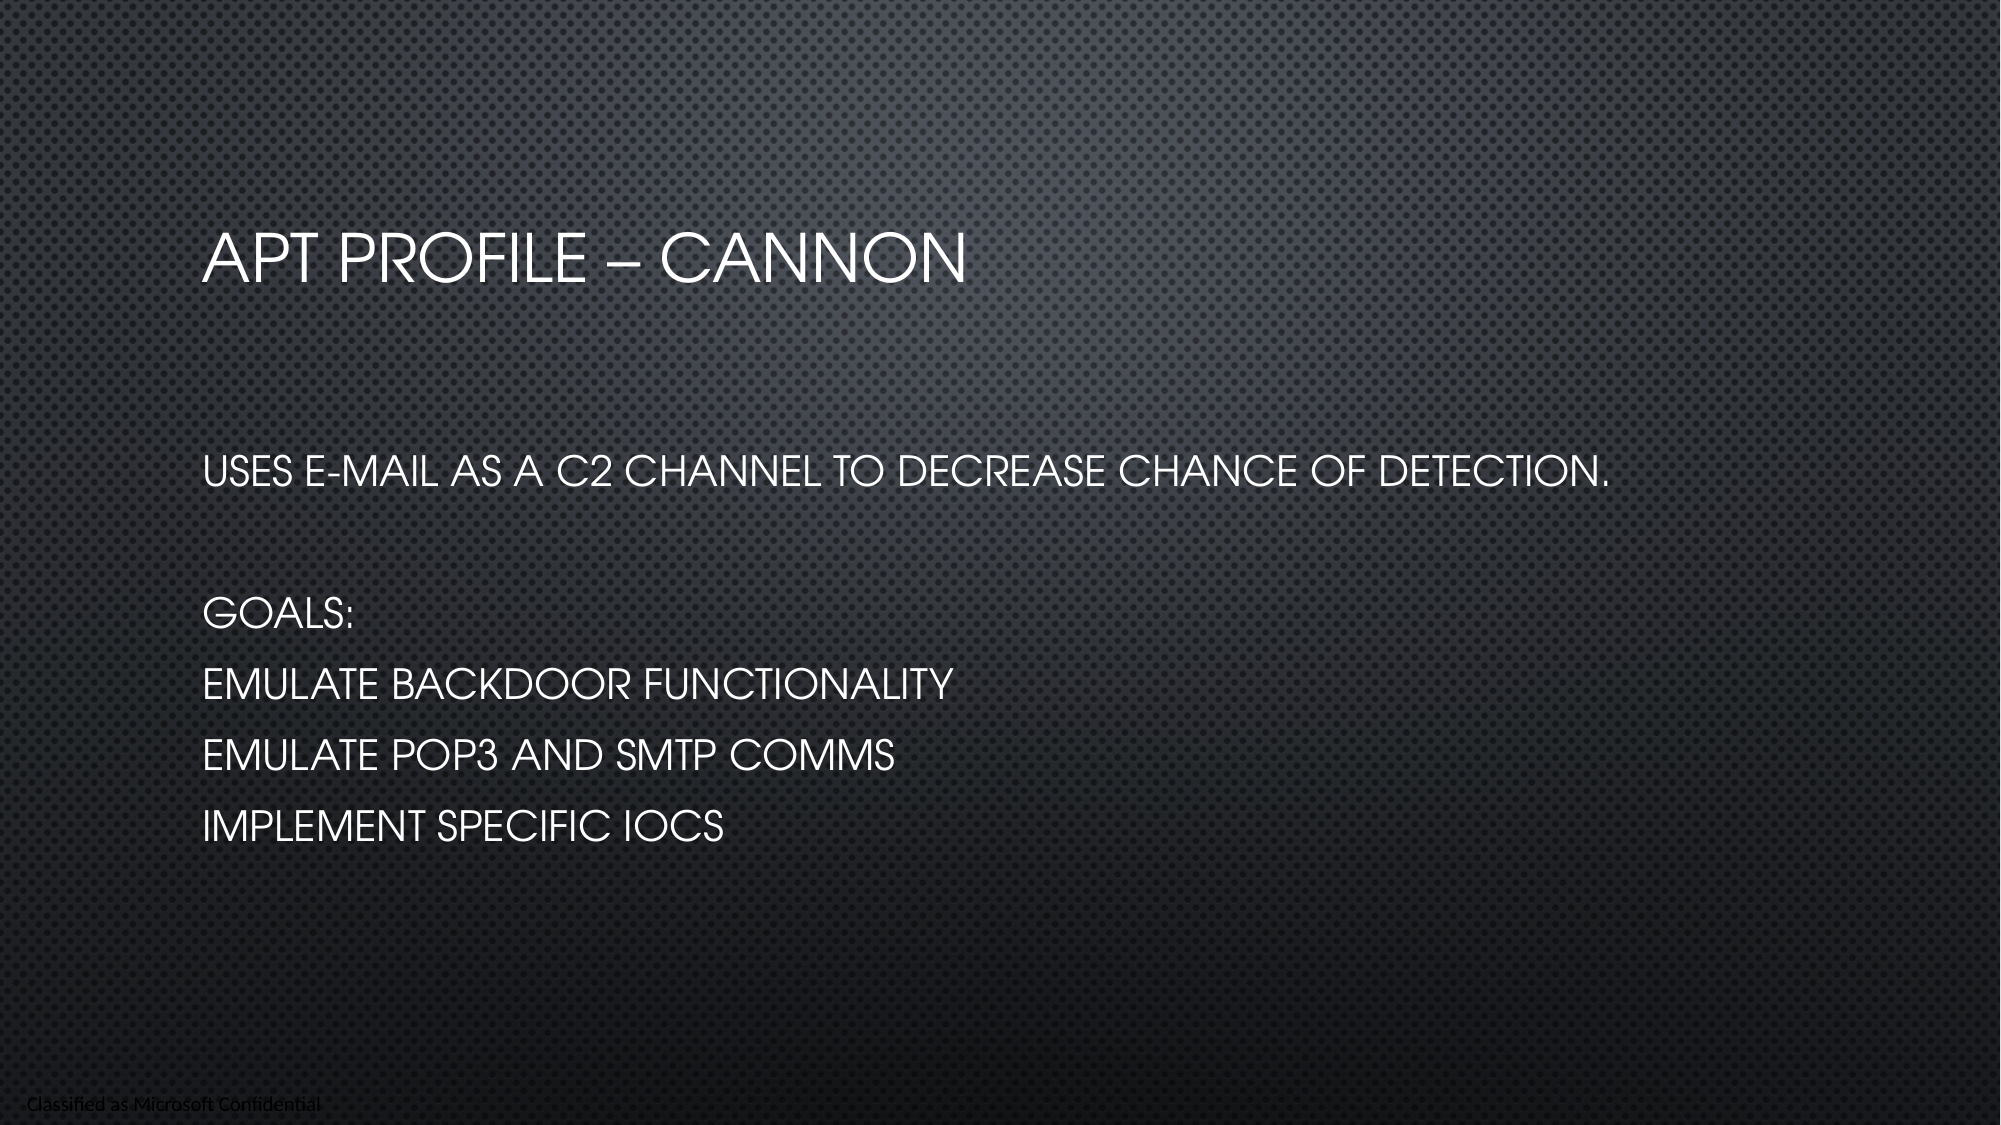

Apt profile – cannon
Uses e-mail as a C2 channel to decrease chance of detection.

Goals:
Emulate backdoor functionality
Emulate pop3 and smtp comms
Implement specific IOCs